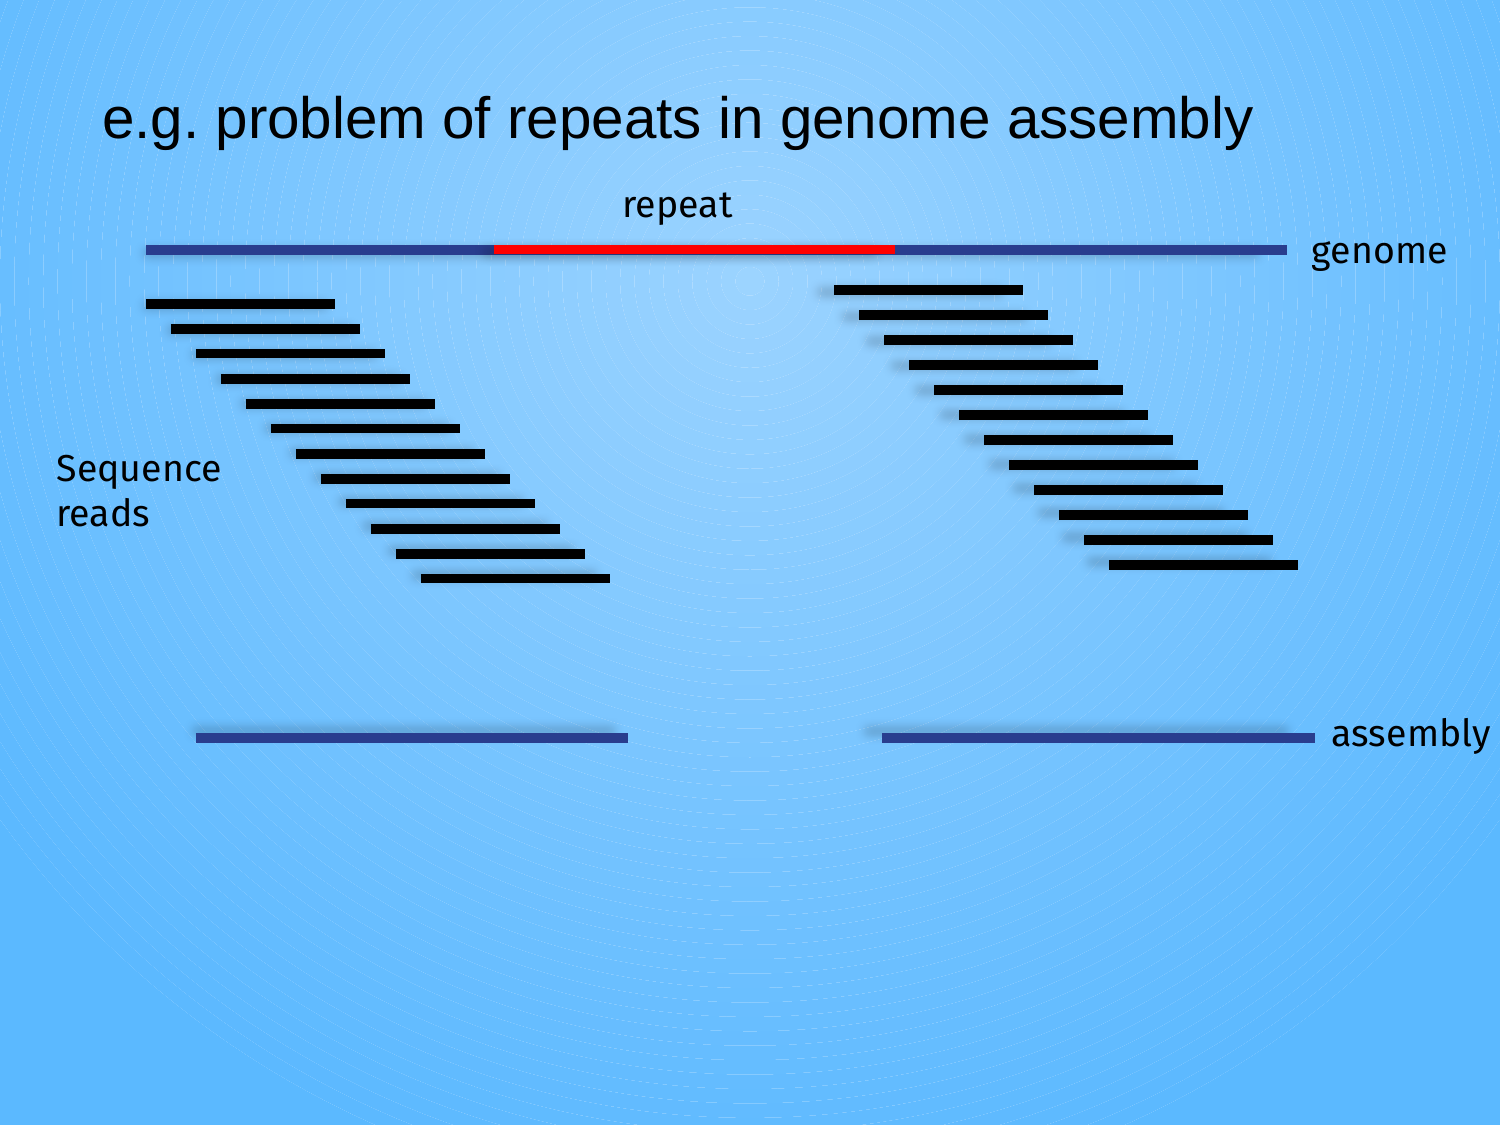

e.g. problem of repeats in genome assembly
repeat
genome
Sequence reads
assembly